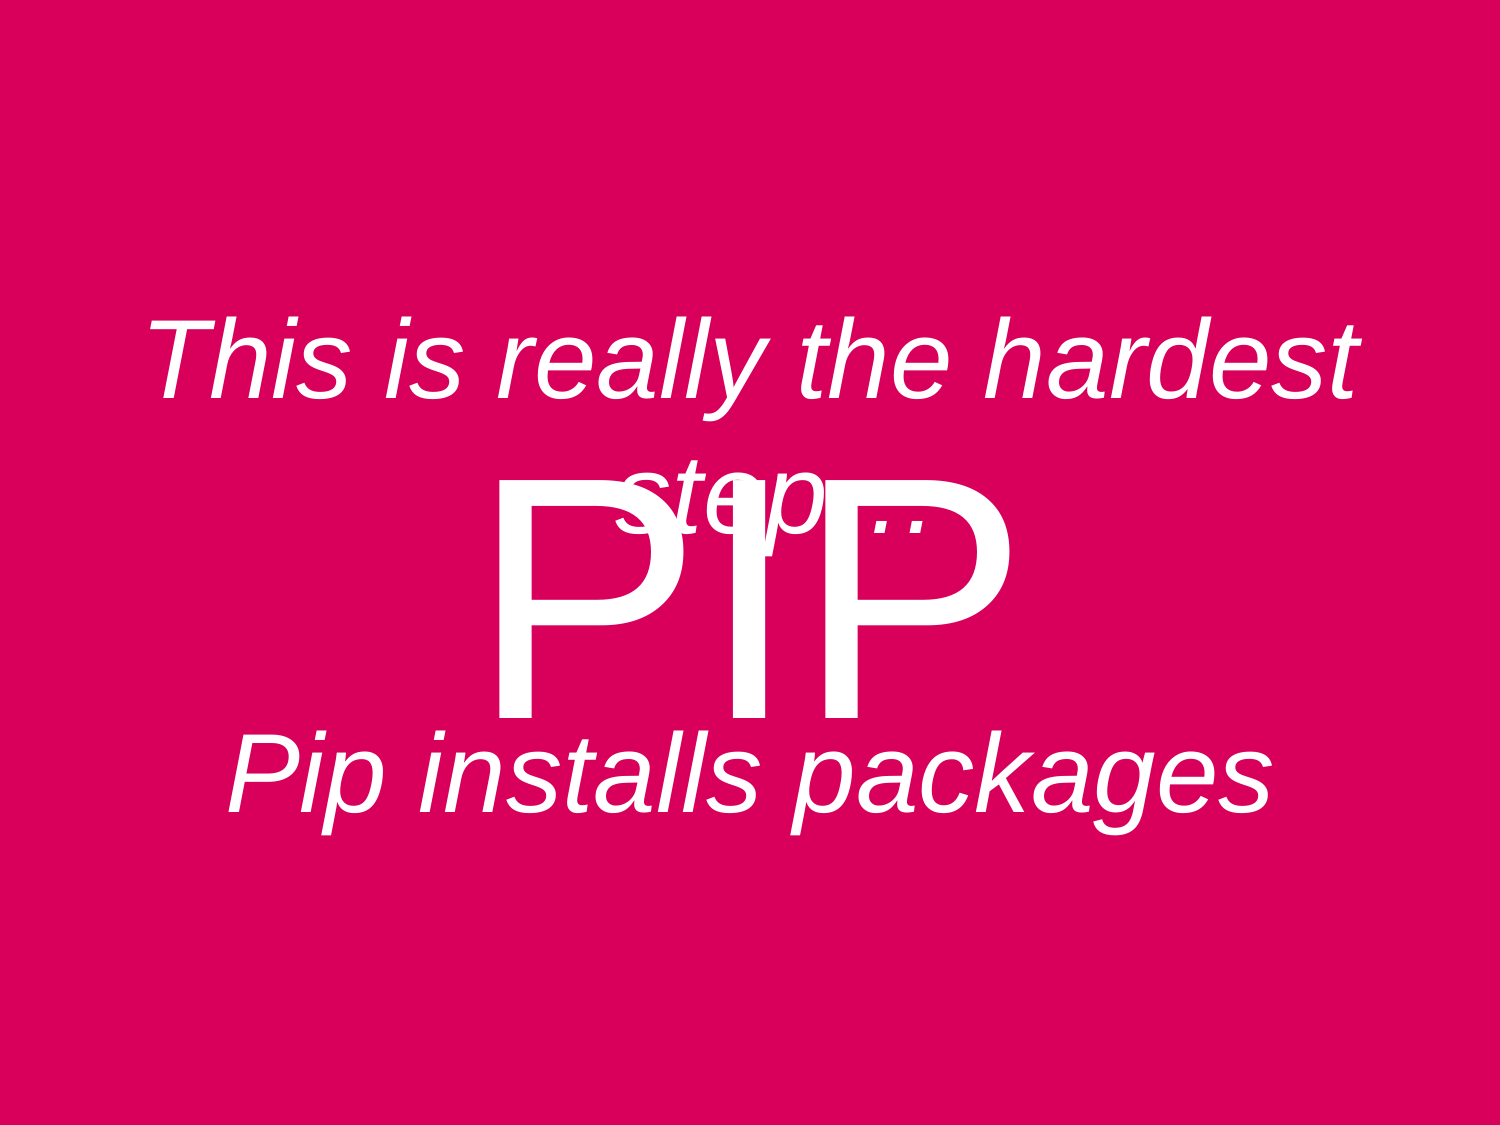

This is really the hardest step…
# PIP
Pip installs packages